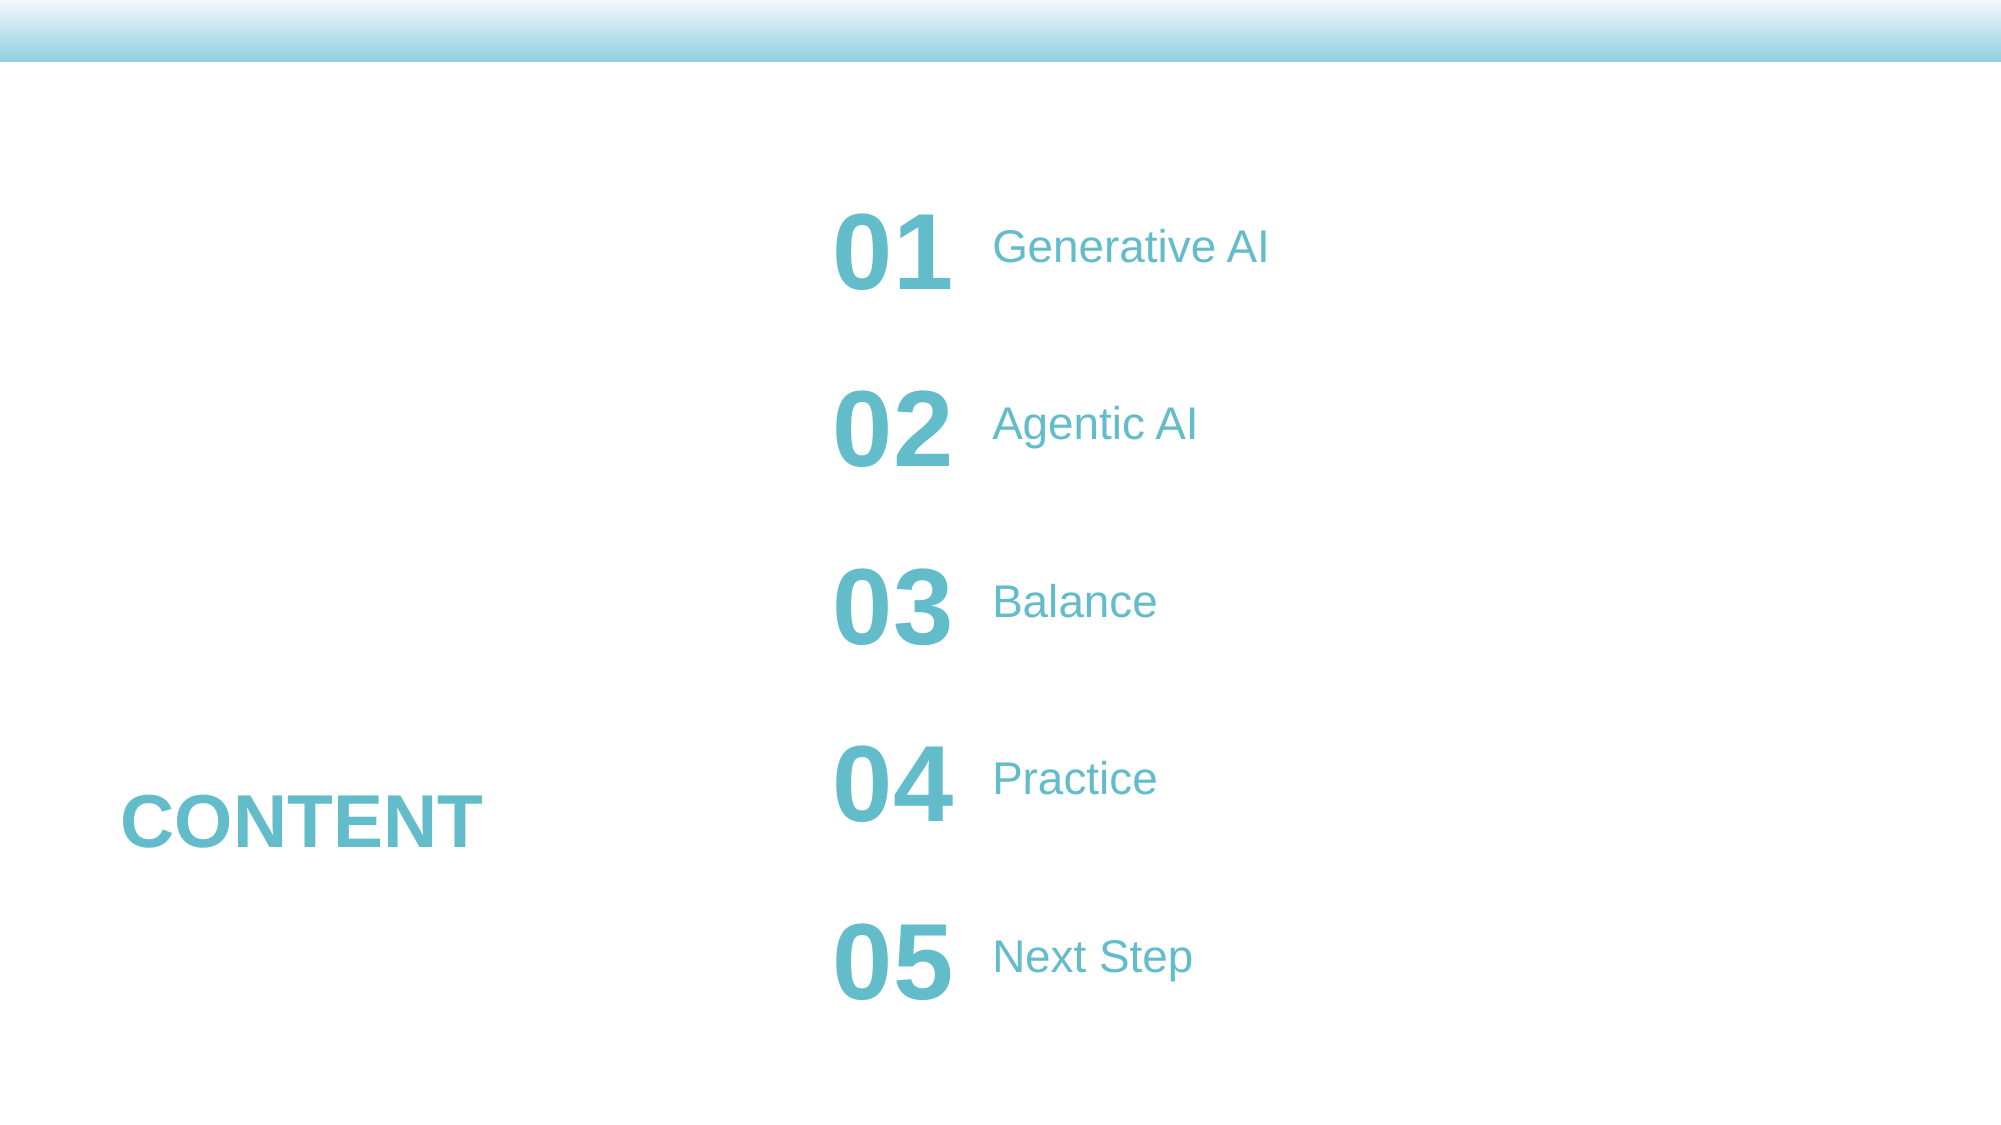

01
Generative AI

02
Agentic AI
03
Balance
04
Practice
CONTENT
05
Next Step